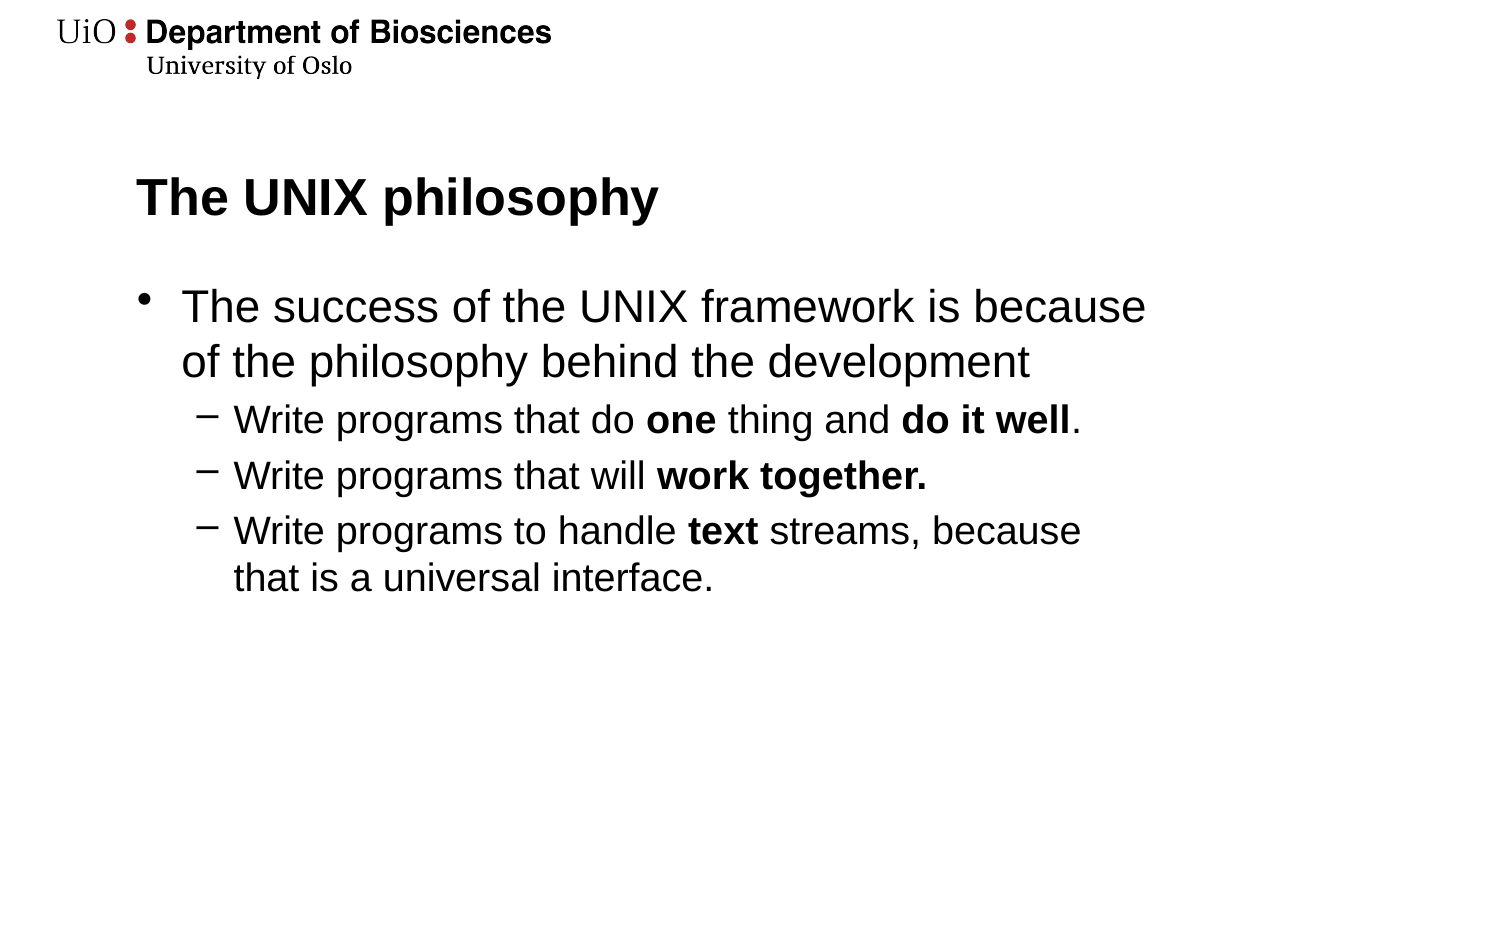

# The UNIX philosophy
The success of the UNIX framework is because of the philosophy behind the development
Write programs that do one thing and do it well.
Write programs that will work together.
Write programs to handle text streams, because that is a universal interface.